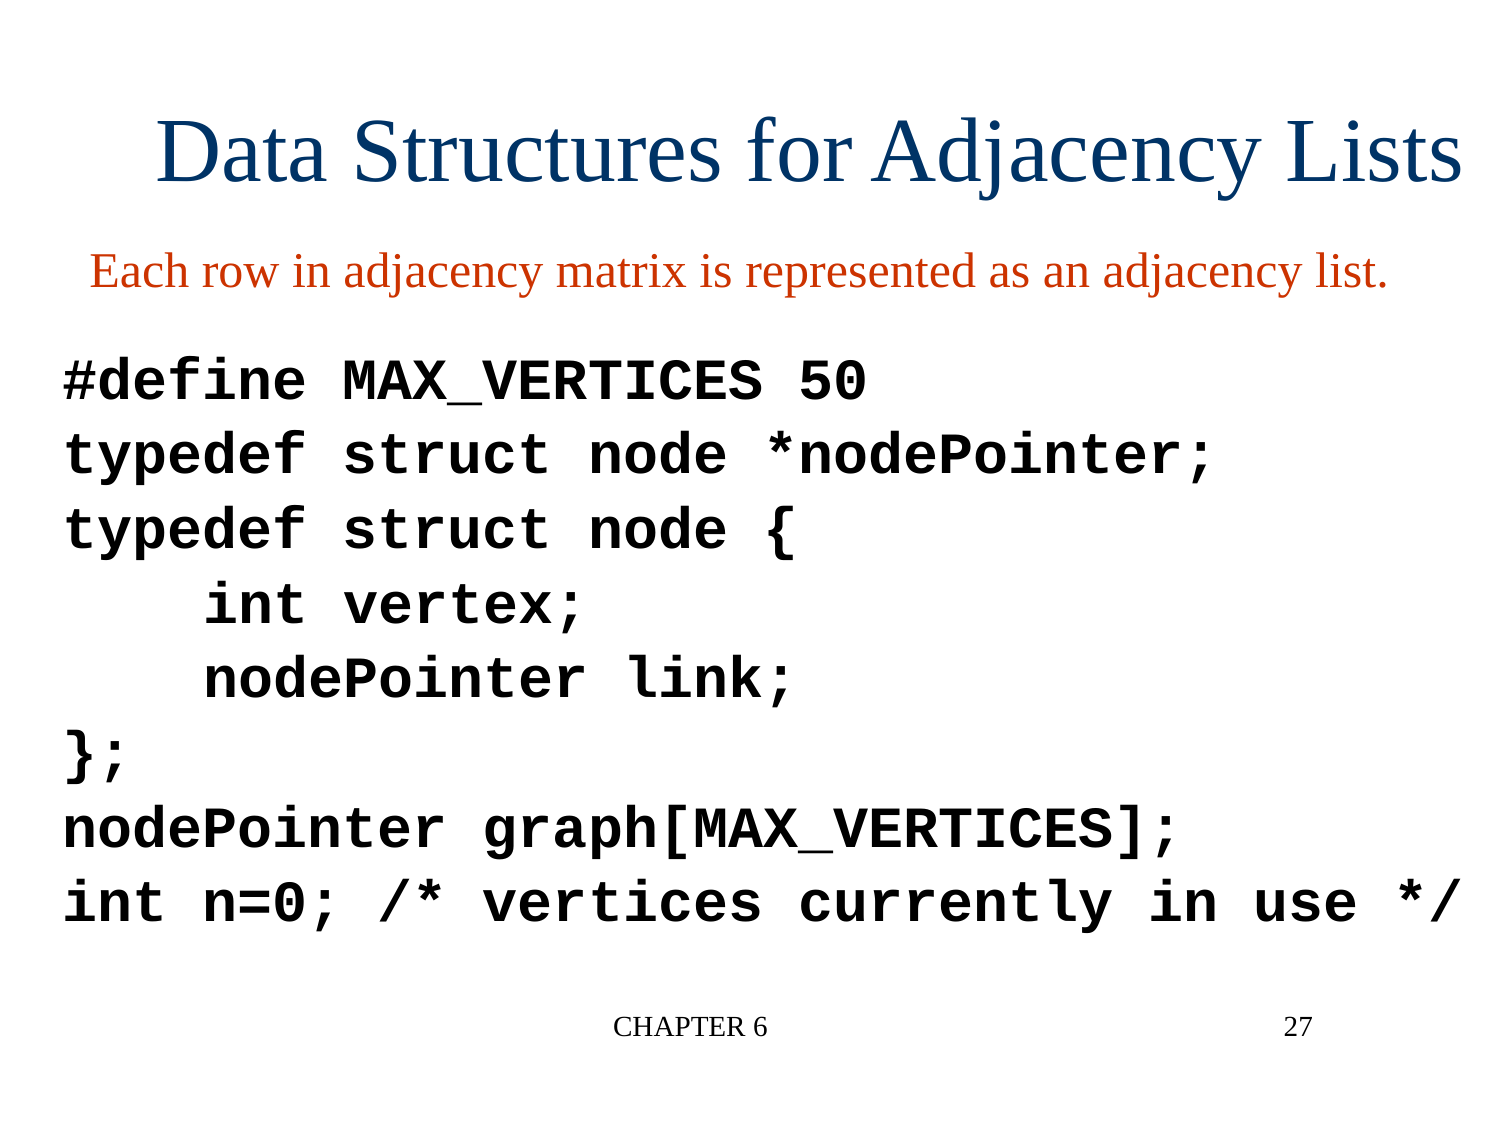

Data Structures for Adjacency Lists
Each row in adjacency matrix is represented as an adjacency list.
#define MAX_VERTICES 50
typedef struct node *nodePointer;
typedef struct node {
    int vertex;
    nodePointer link;
};
nodePointer graph[MAX_VERTICES];
int n=0; /* vertices currently in use */
CHAPTER 6
27